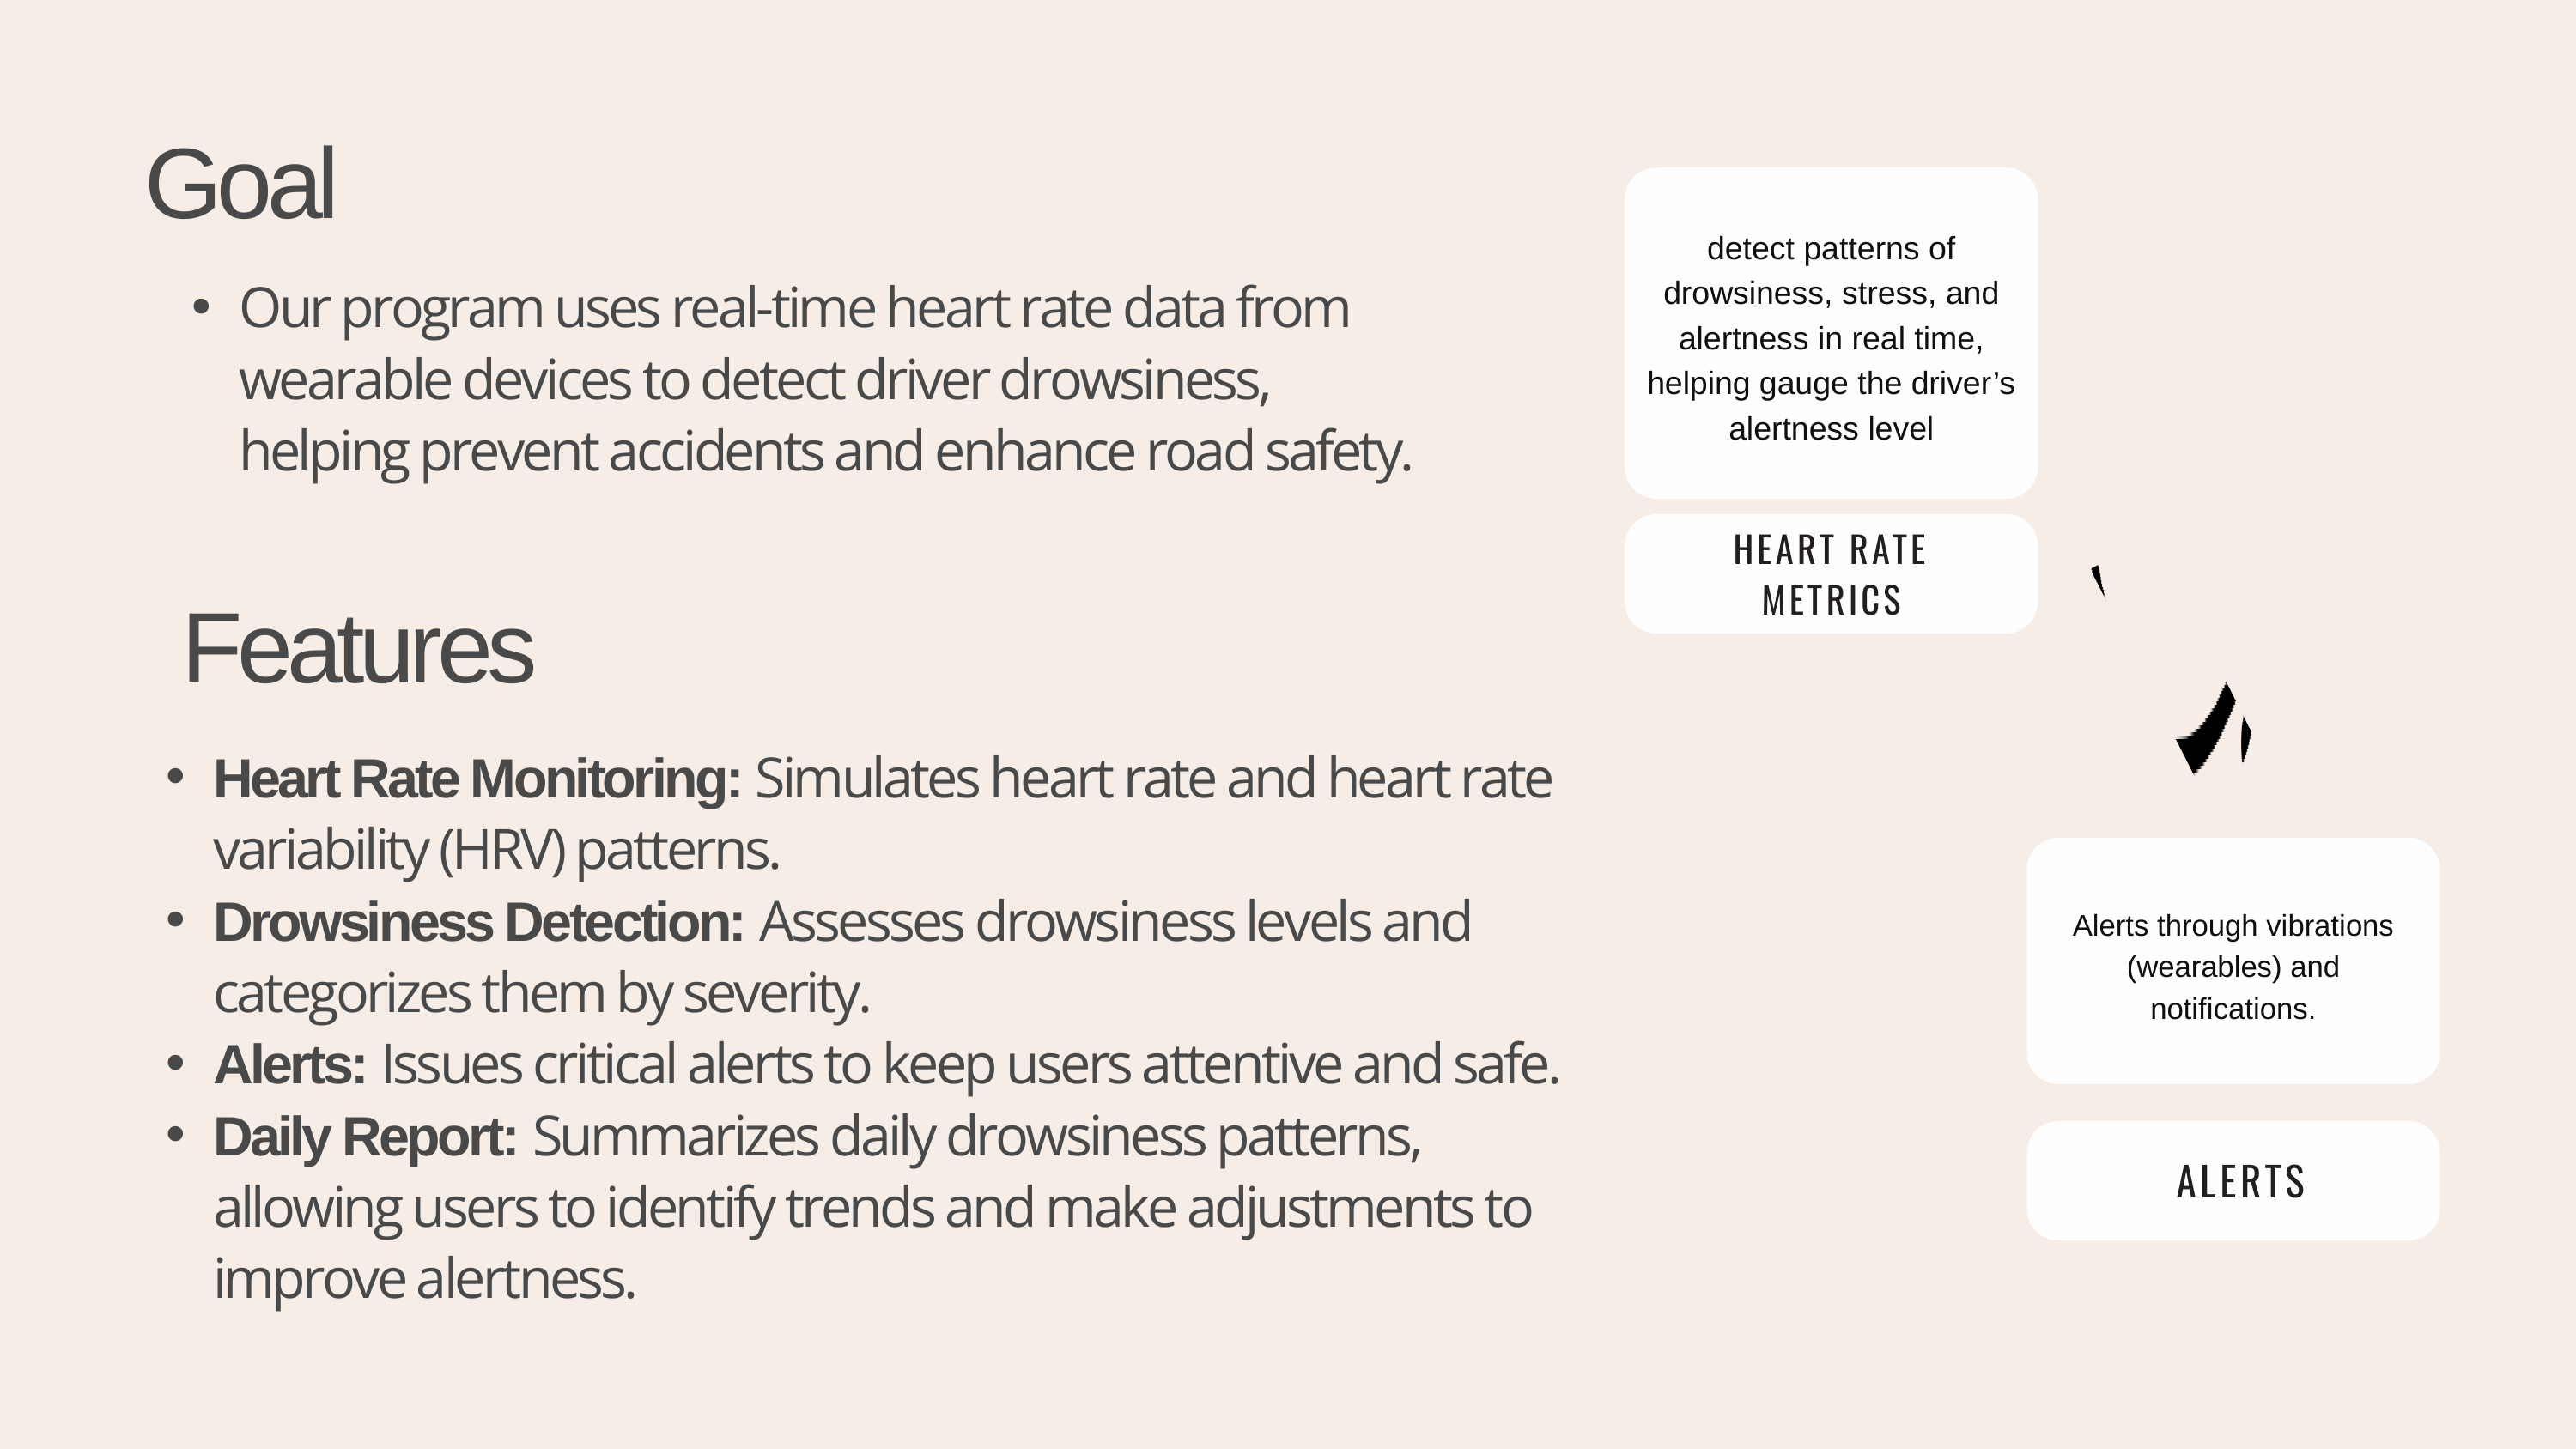

Goal

detect patterns of drowsiness, stress, and alertness in real time, helping gauge the driver’s alertness level
Our program uses real-time heart rate data from wearable devices to detect driver drowsiness, helping prevent accidents and enhance road safety.

HEART RATE METRICS
Features

Heart Rate Monitoring: Simulates heart rate and heart rate variability (HRV) patterns.
Drowsiness Detection: Assesses drowsiness levels and categorizes them by severity.
Alerts: Issues critical alerts to keep users attentive and safe.
Daily Report: Summarizes daily drowsiness patterns, allowing users to identify trends and make adjustments to improve alertness.

Alerts through vibrations (wearables) and notifications.

ALERTS